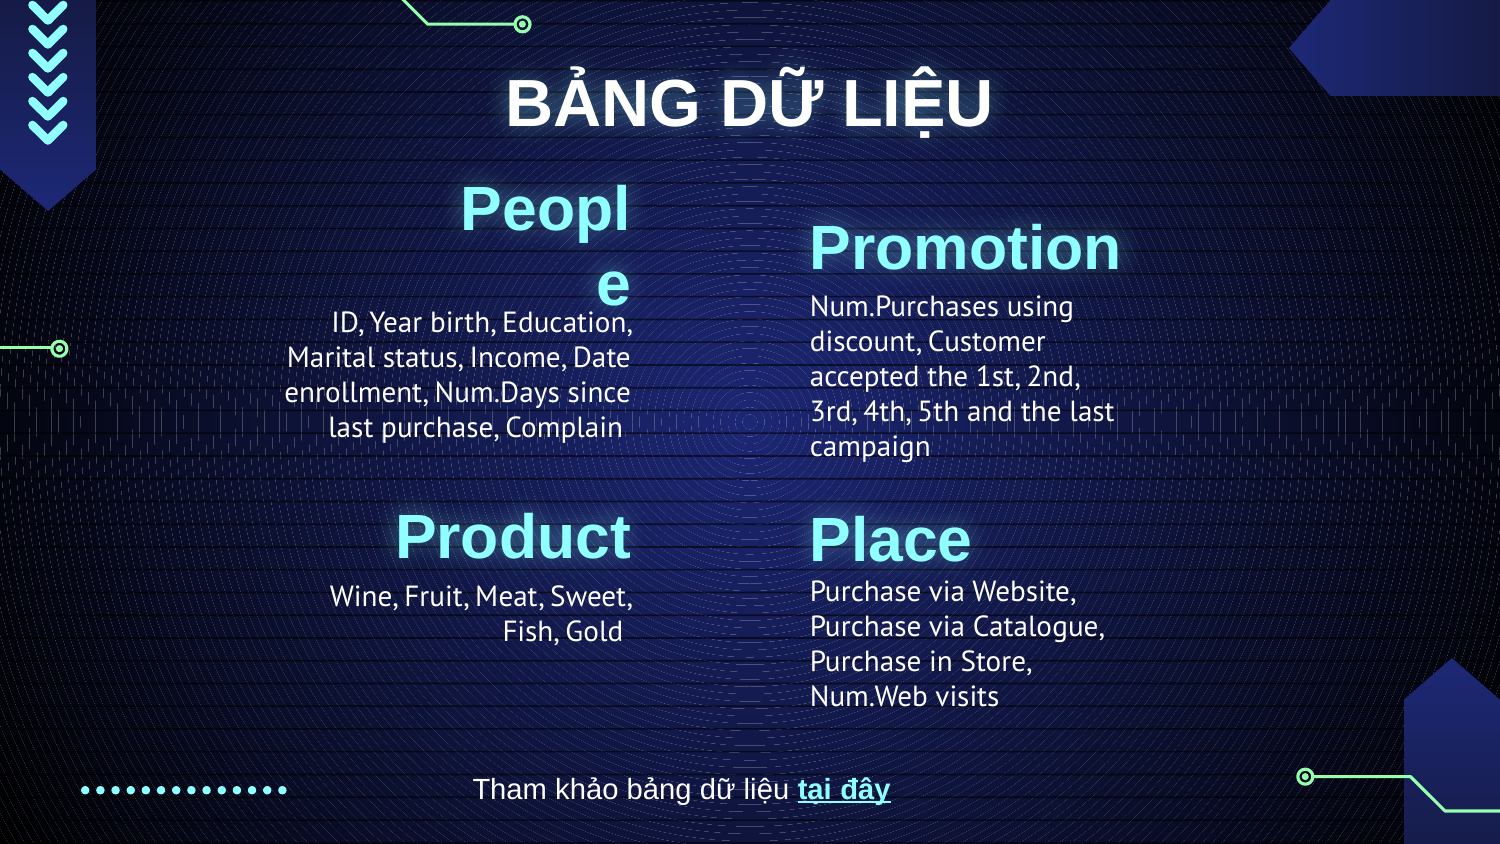

# BẢNG DỮ LIỆU
Promotion
Num.Purchases using discount, Customer accepted the 1st, 2nd, 3rd, 4th, 5th and the last campaign
People
ID, Year birth, Education, Marital status, Income, Date enrollment, Num.Days since last purchase, Complain

Product
Wine, Fruit, Meat, Sweet, Fish, Gold
Place
Purchase via Website, Purchase via Catalogue, Purchase in Store, Num.Web visits

Tham khảo bảng dữ liệu tại đây